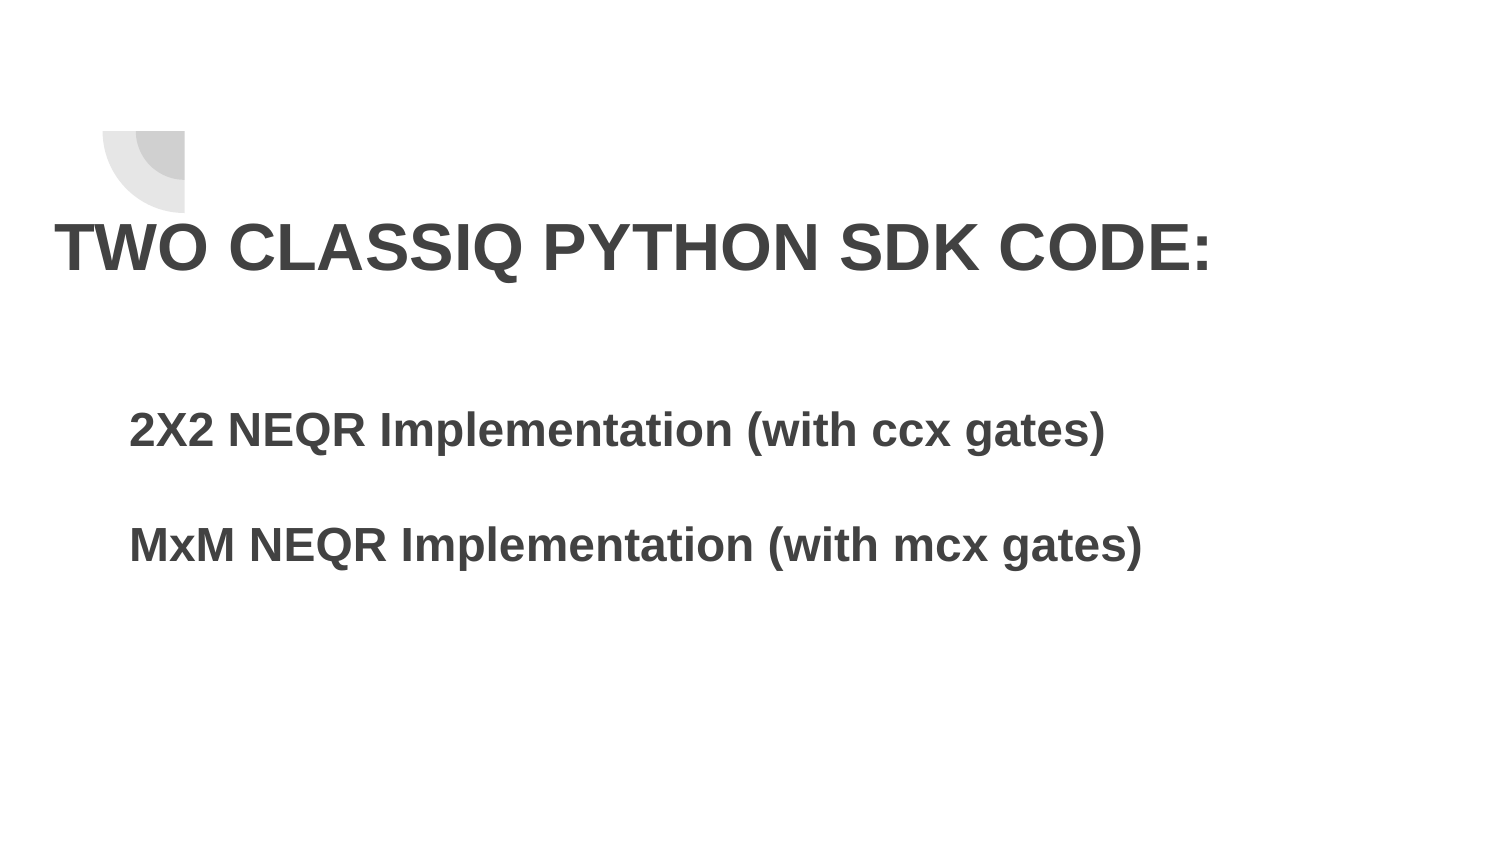

TWO CLASSIQ PYTHON SDK CODE:

2X2 NEQR Implementation (with ccx gates)

MxM NEQR Implementation (with mcx gates)